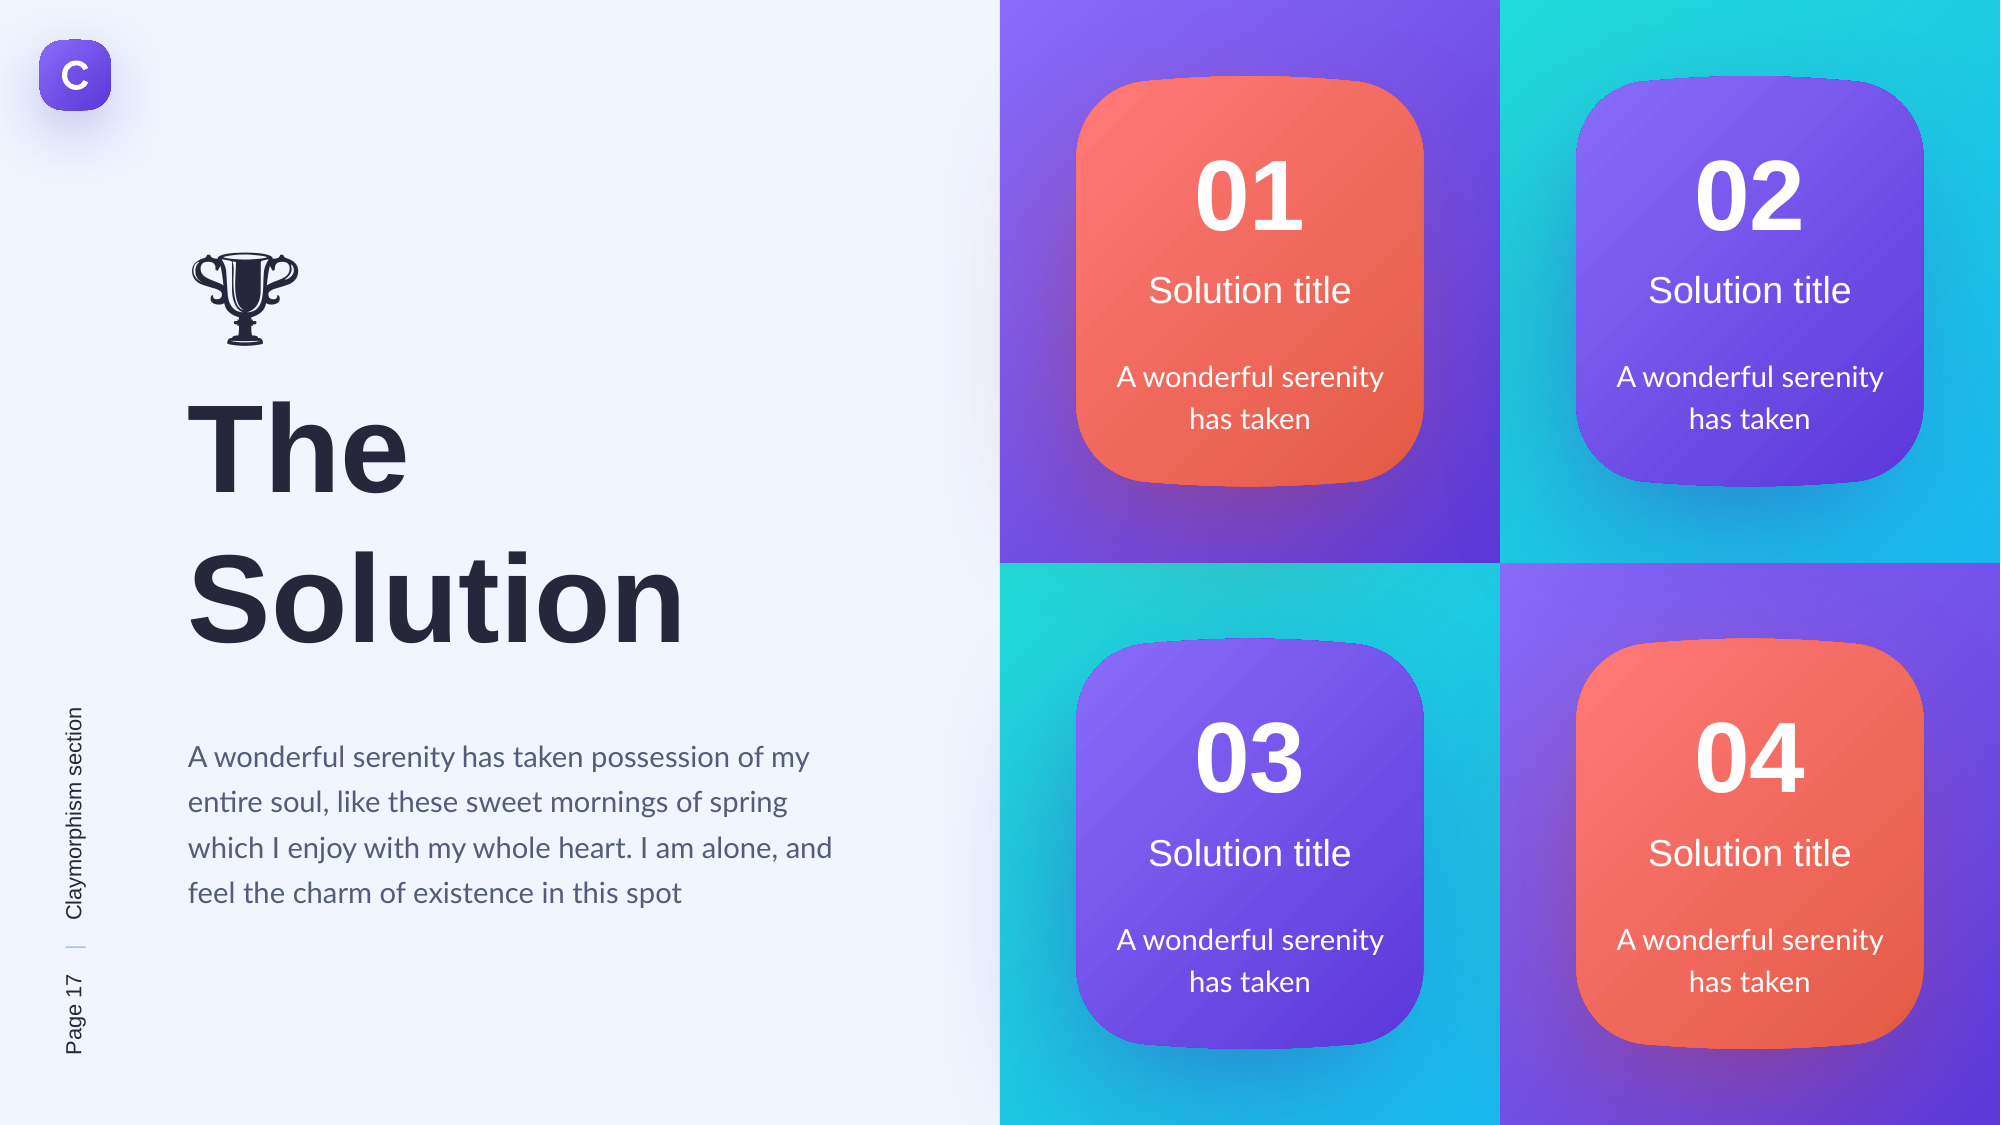

01
Solution title
02
Solution title
🏆
The Solution
A wonderful serenity has taken
A wonderful serenity has taken

03
Solution title
04
Solution title
A wonderful serenity has taken possession of my entire soul, like these sweet mornings of spring which I enjoy with my whole heart. I am alone, and feel the charm of existence in this spot
A wonderful serenity has taken
A wonderful serenity has taken